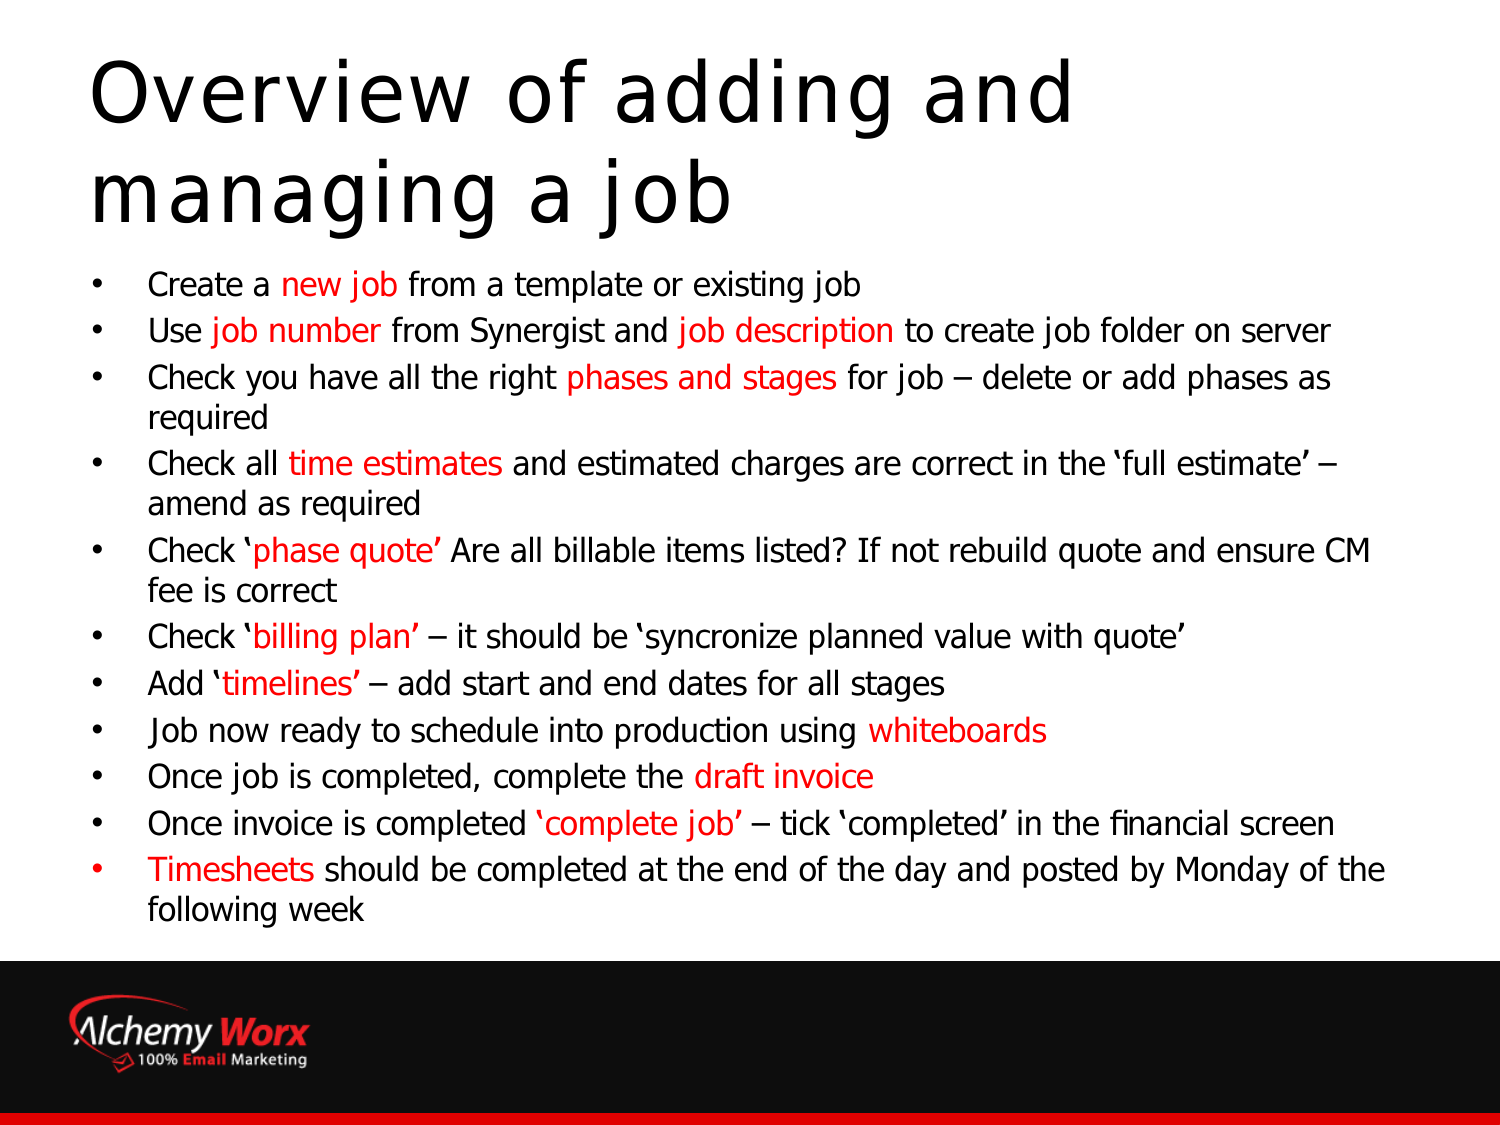

# Overview of adding and managing a job
Create a new job from a template or existing job
Use job number from Synergist and job description to create job folder on server
Check you have all the right phases and stages for job – delete or add phases as required
Check all time estimates and estimated charges are correct in the ‘full estimate’ – amend as required
Check ‘phase quote’ Are all billable items listed? If not rebuild quote and ensure CM fee is correct
Check ‘billing plan’ – it should be ‘syncronize planned value with quote’
Add ‘timelines’ – add start and end dates for all stages
Job now ready to schedule into production using whiteboards
Once job is completed, complete the draft invoice
Once invoice is completed ‘complete job’ – tick ‘completed’ in the financial screen
Timesheets should be completed at the end of the day and posted by Monday of the following week